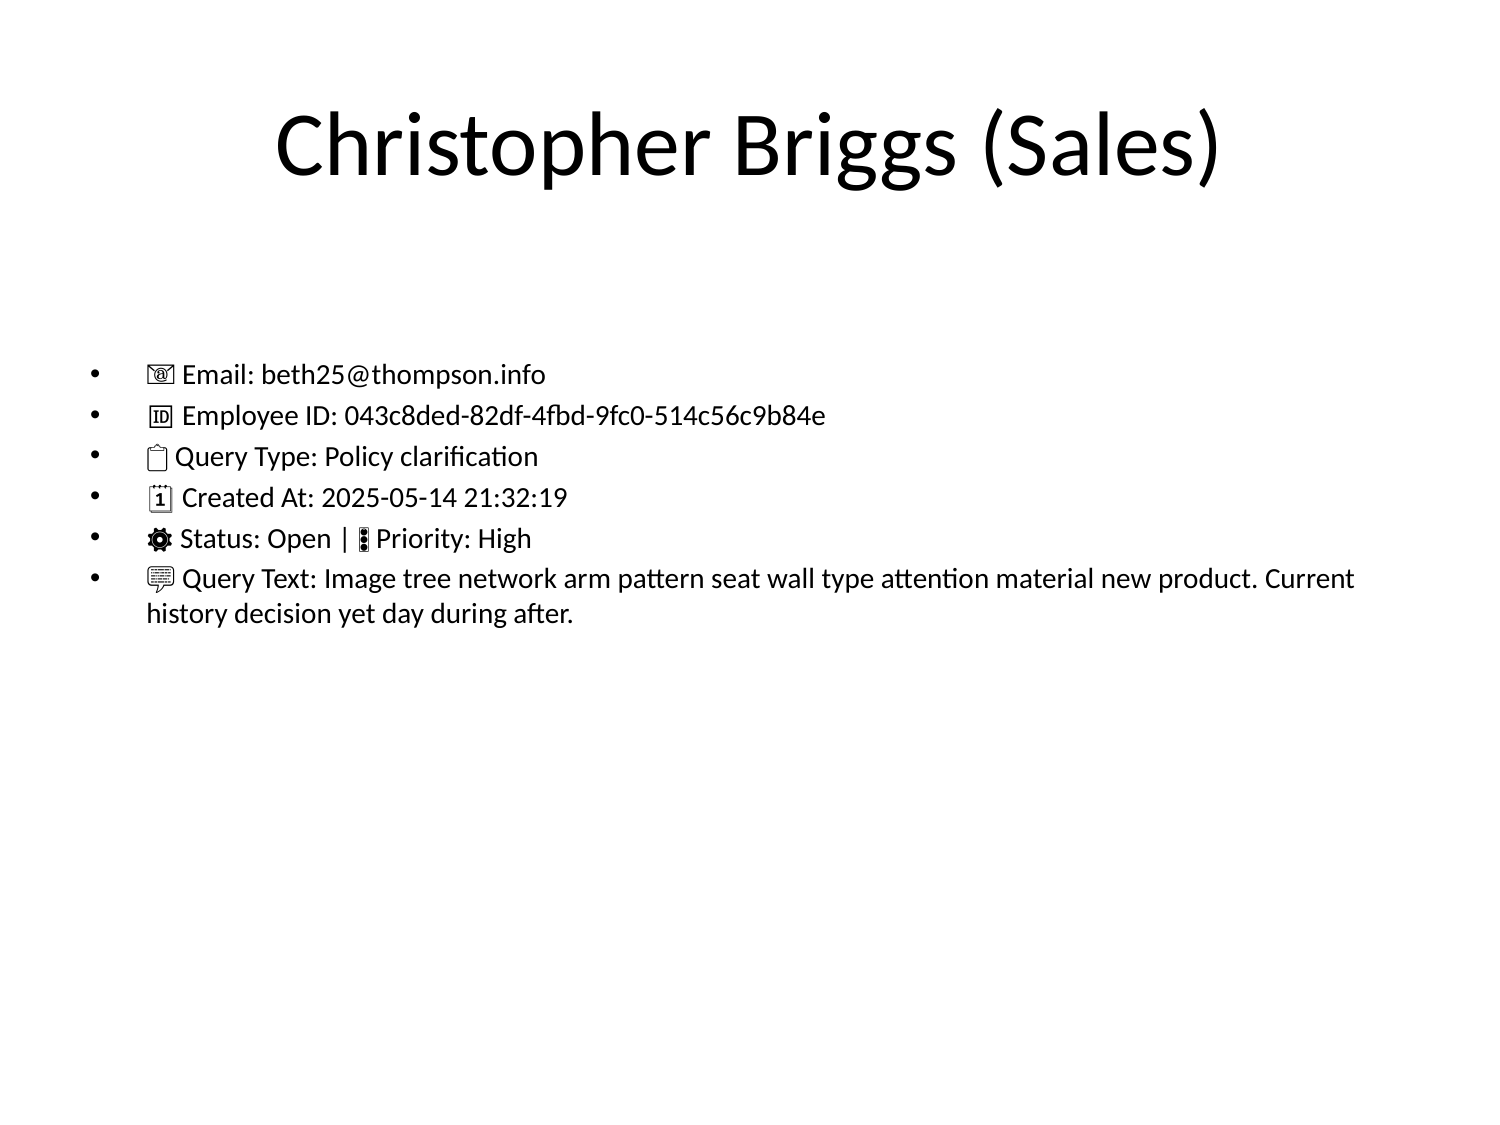

# Christopher Briggs (Sales)

📧 Email: beth25@thompson.info
🆔 Employee ID: 043c8ded-82df-4fbd-9fc0-514c56c9b84e
📋 Query Type: Policy clarification
🗓 Created At: 2025-05-14 21:32:19
⚙ Status: Open | 🚦 Priority: High
💬 Query Text: Image tree network arm pattern seat wall type attention material new product. Current history decision yet day during after.